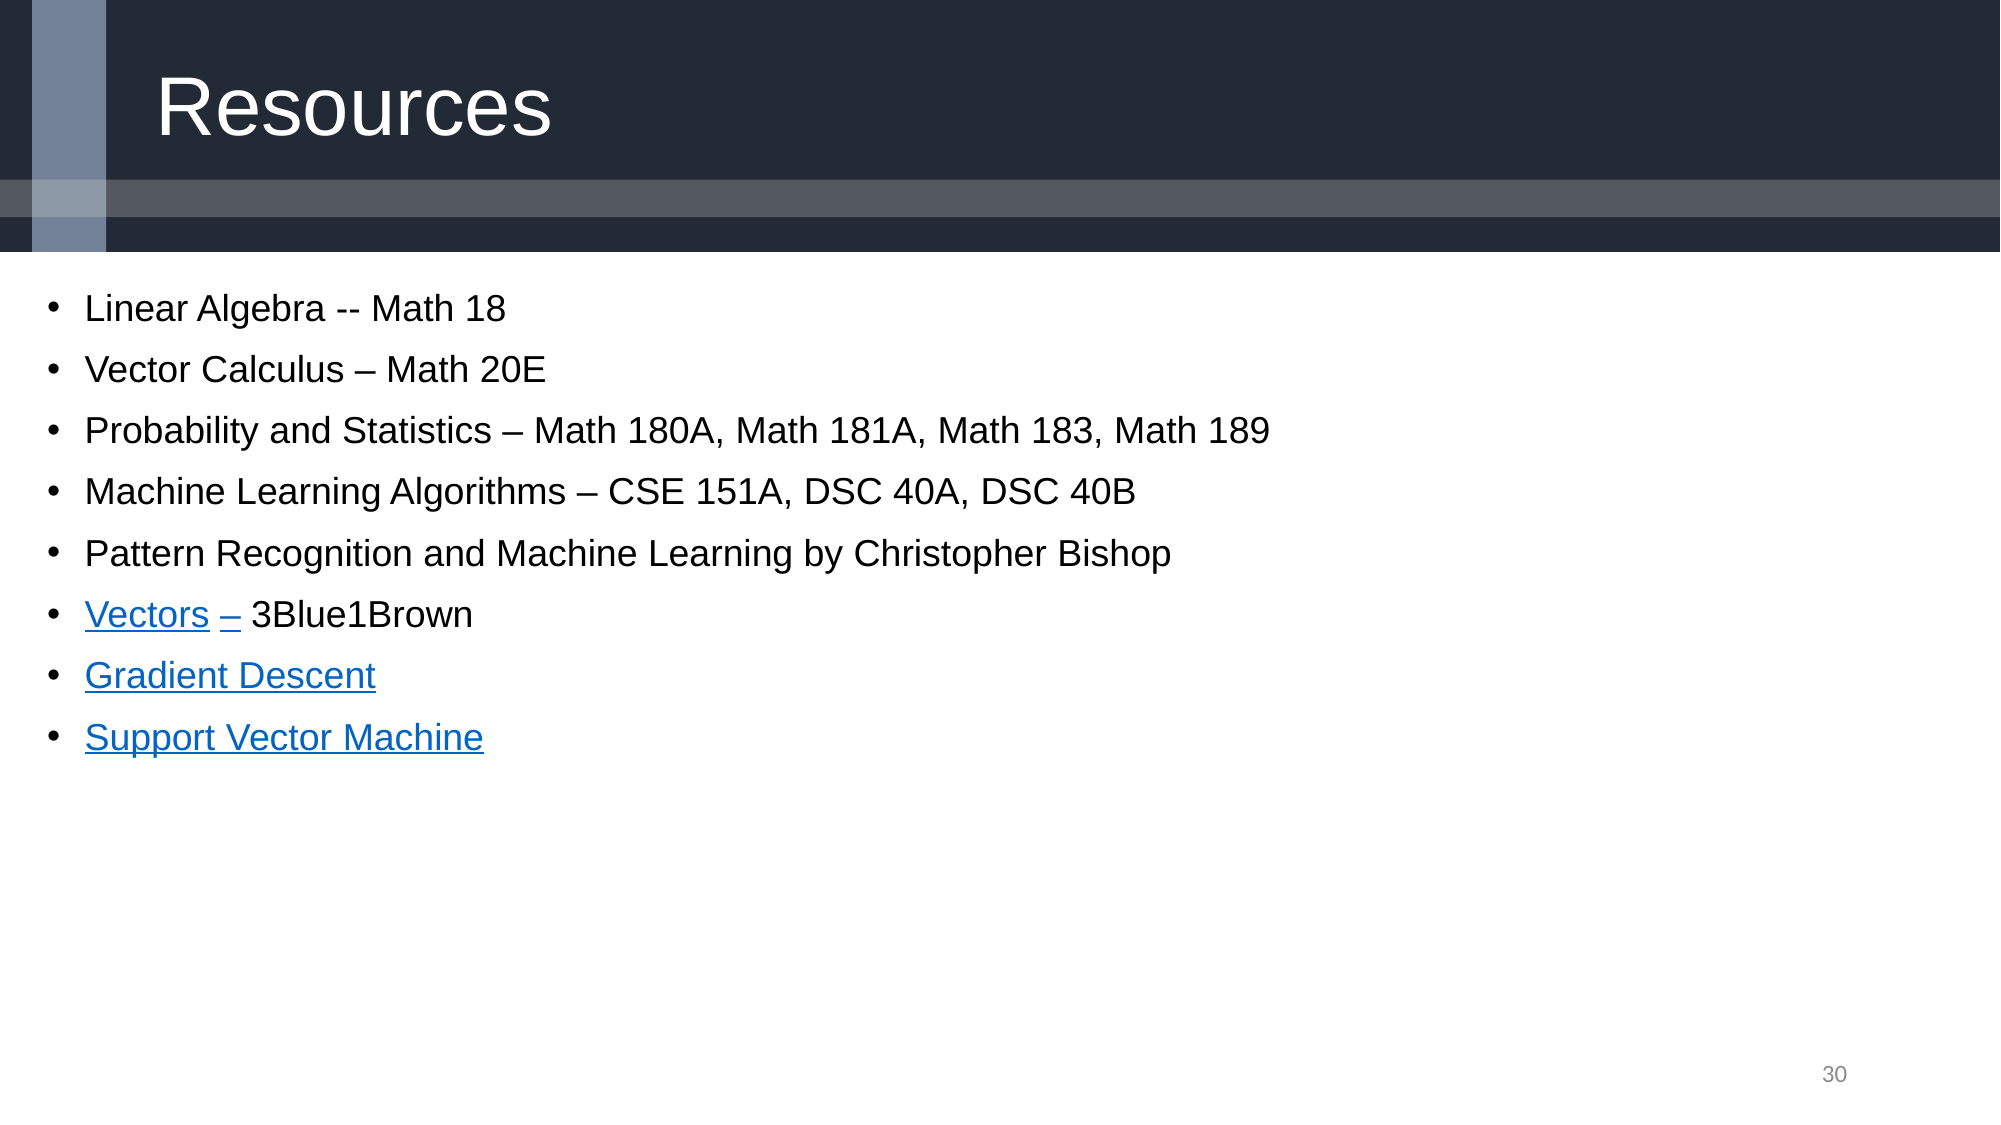

# Resources

Linear Algebra -- Math 18
Vector Calculus – Math 20E
Probability and Statistics – Math 180A, Math 181A, Math 183, Math 189
Machine Learning Algorithms – CSE 151A, DSC 40A, DSC 40B
Pattern Recognition and Machine Learning by Christopher Bishop
Vectors – 3Blue1Brown
Gradient Descent
Support Vector Machine

30